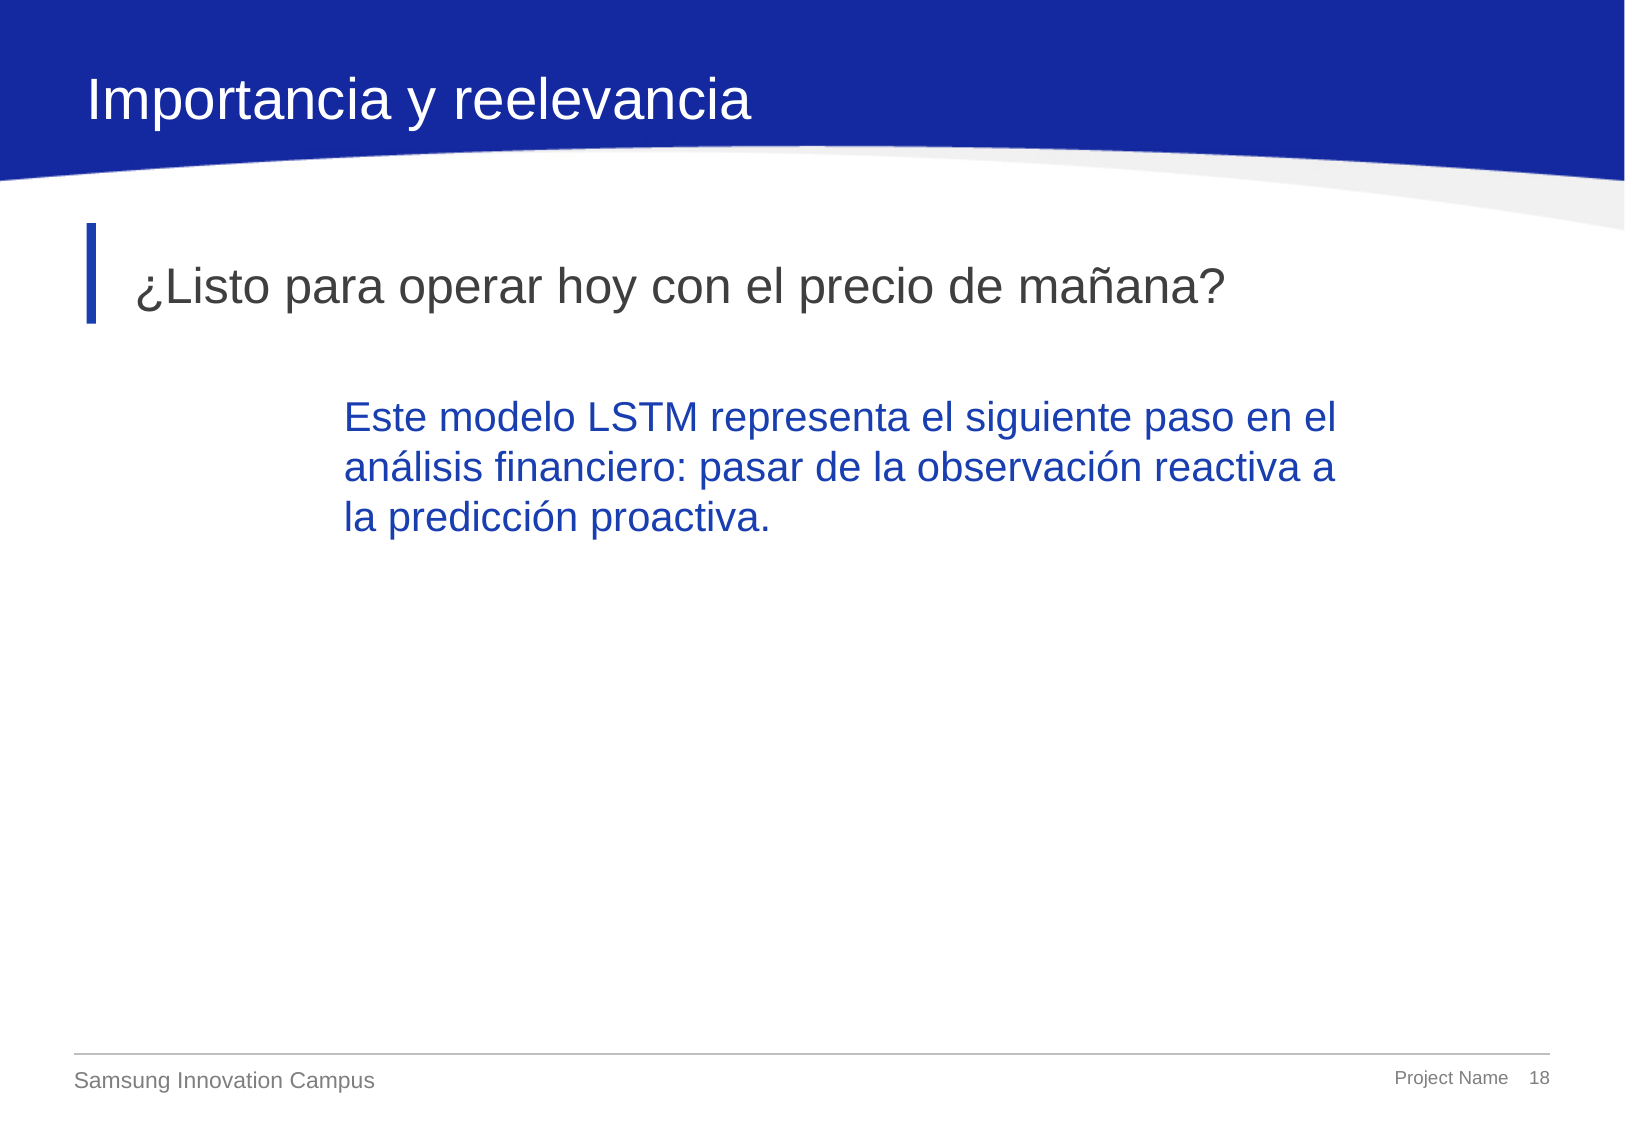

Importancia y reelevancia

¿Listo para operar hoy con el precio de mañana?
Este modelo LSTM representa el siguiente paso en el análisis financiero: pasar de la observación reactiva a la predicción proactiva.